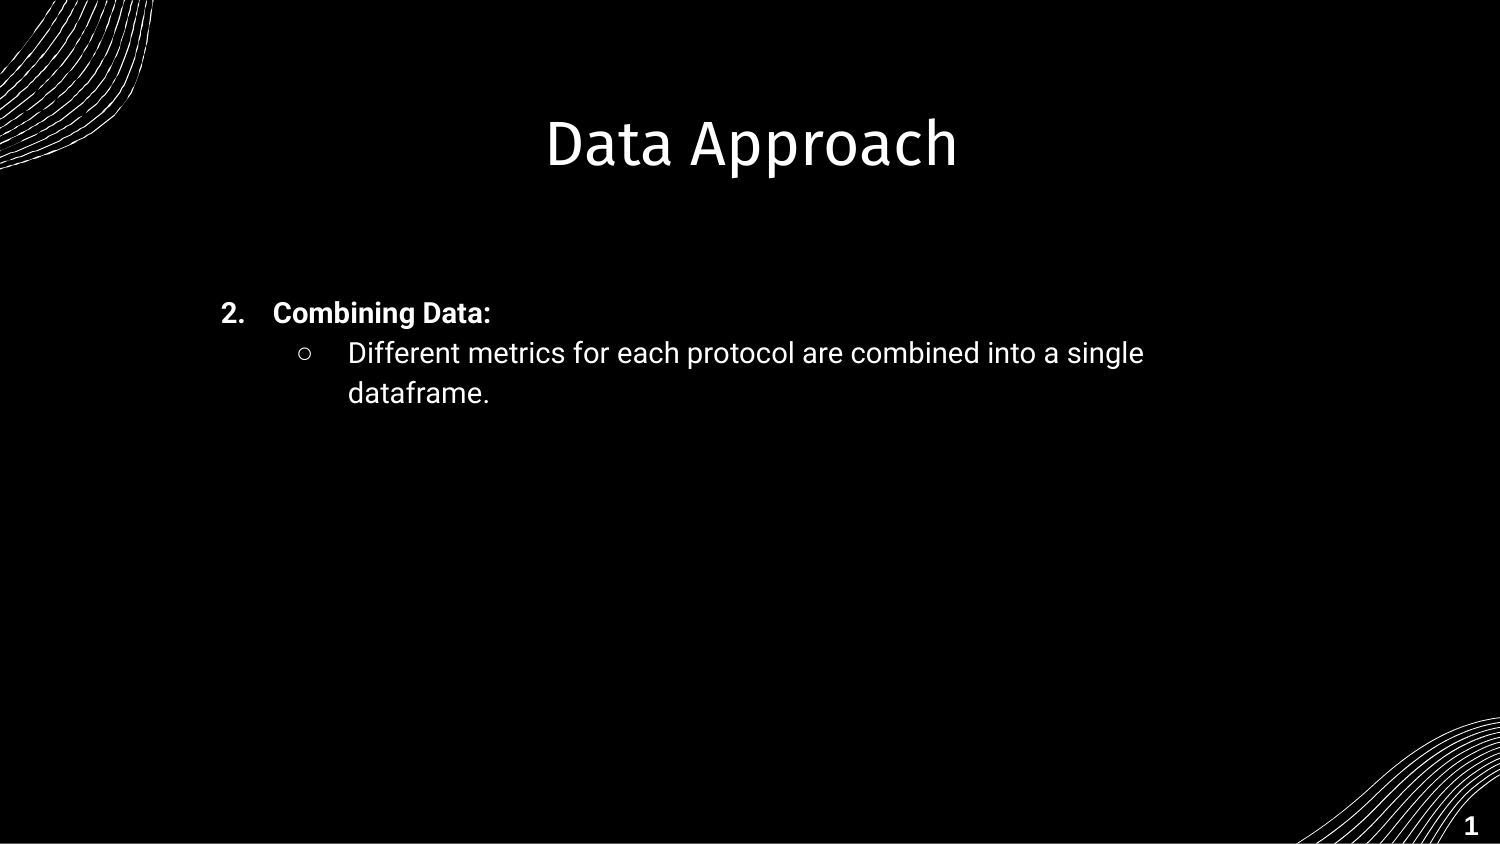

# Data Approach

Combining Data:
Different metrics for each protocol are combined into a single dataframe.

1